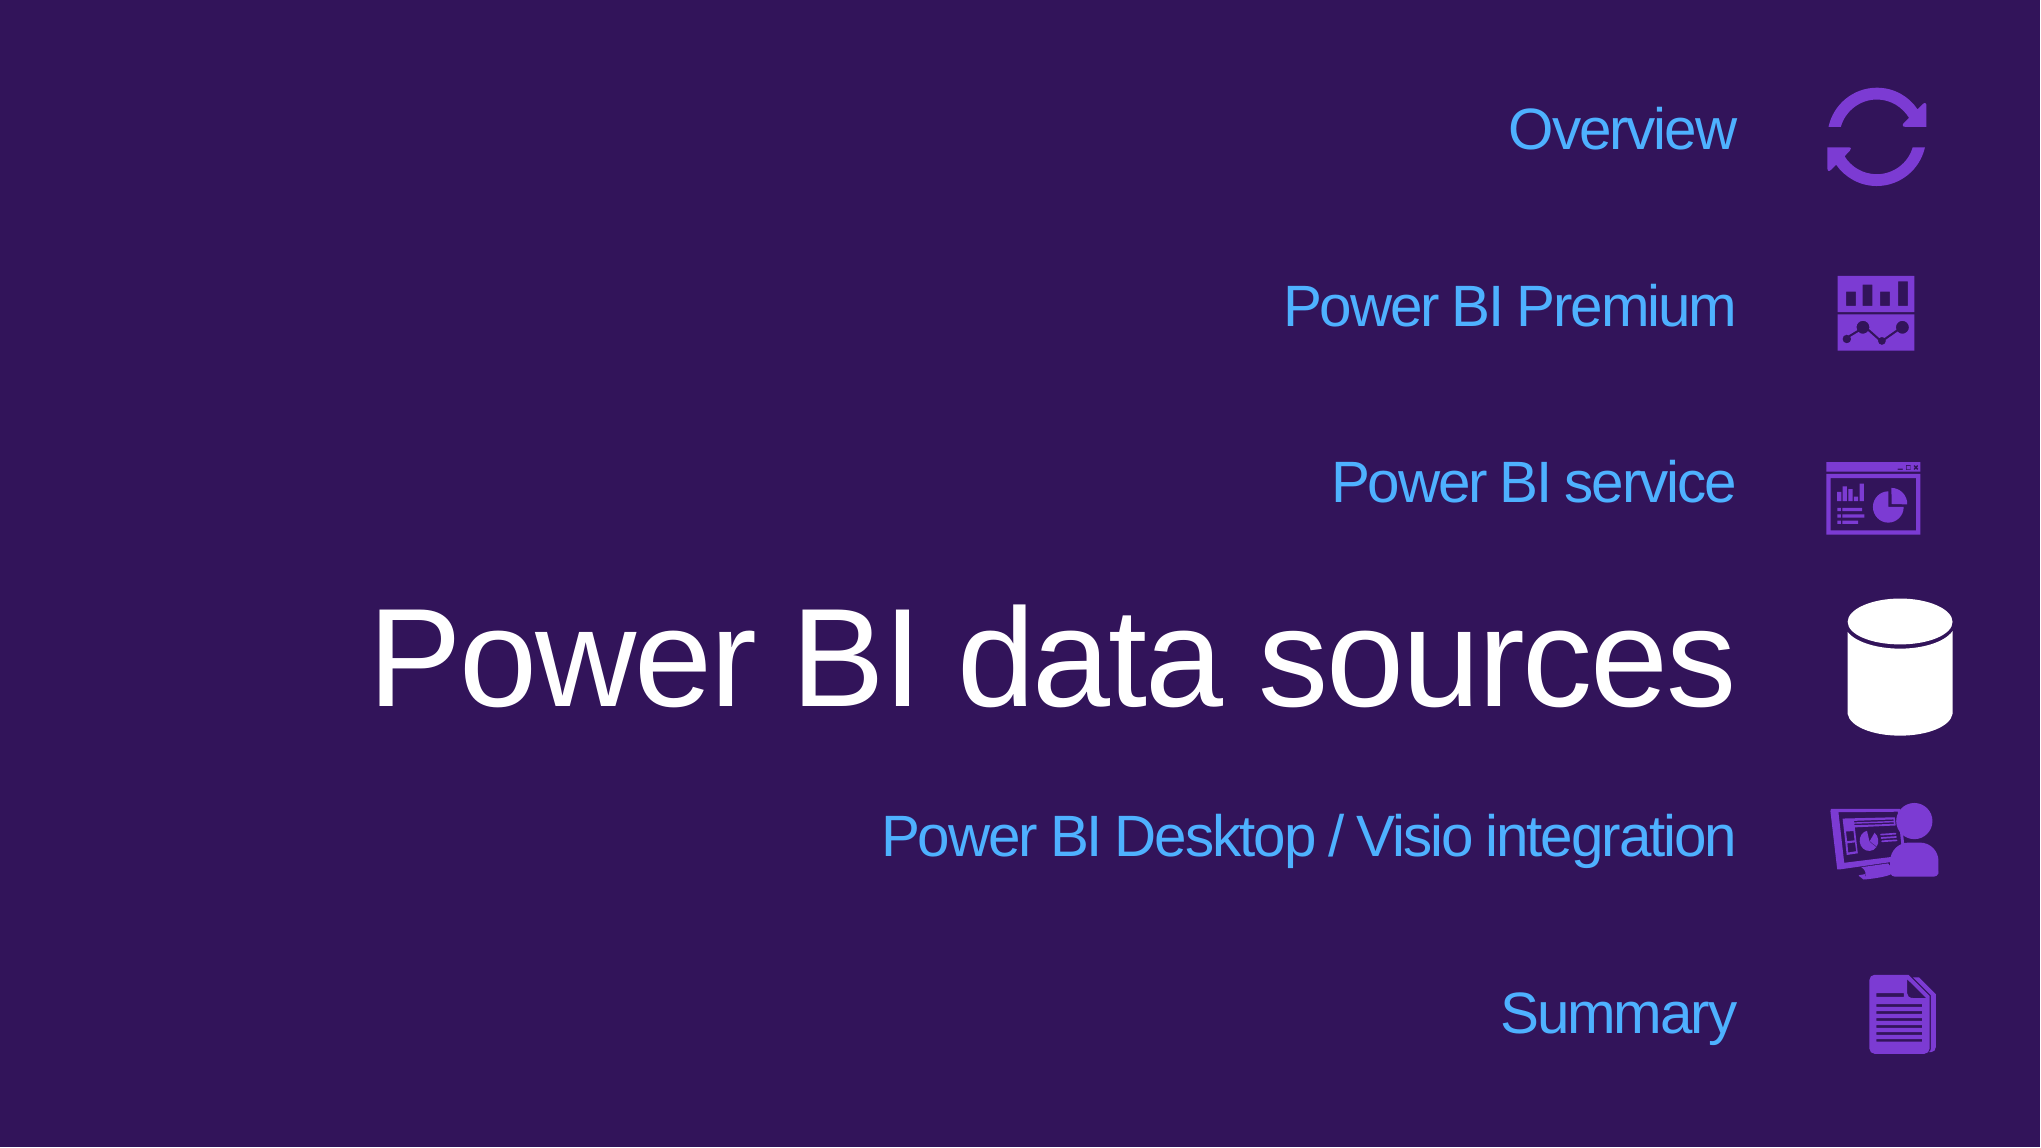

Overview
Power BI Premium

Power BI service

Power BI data sources
Power BI Desktop / Visio integration

Summary